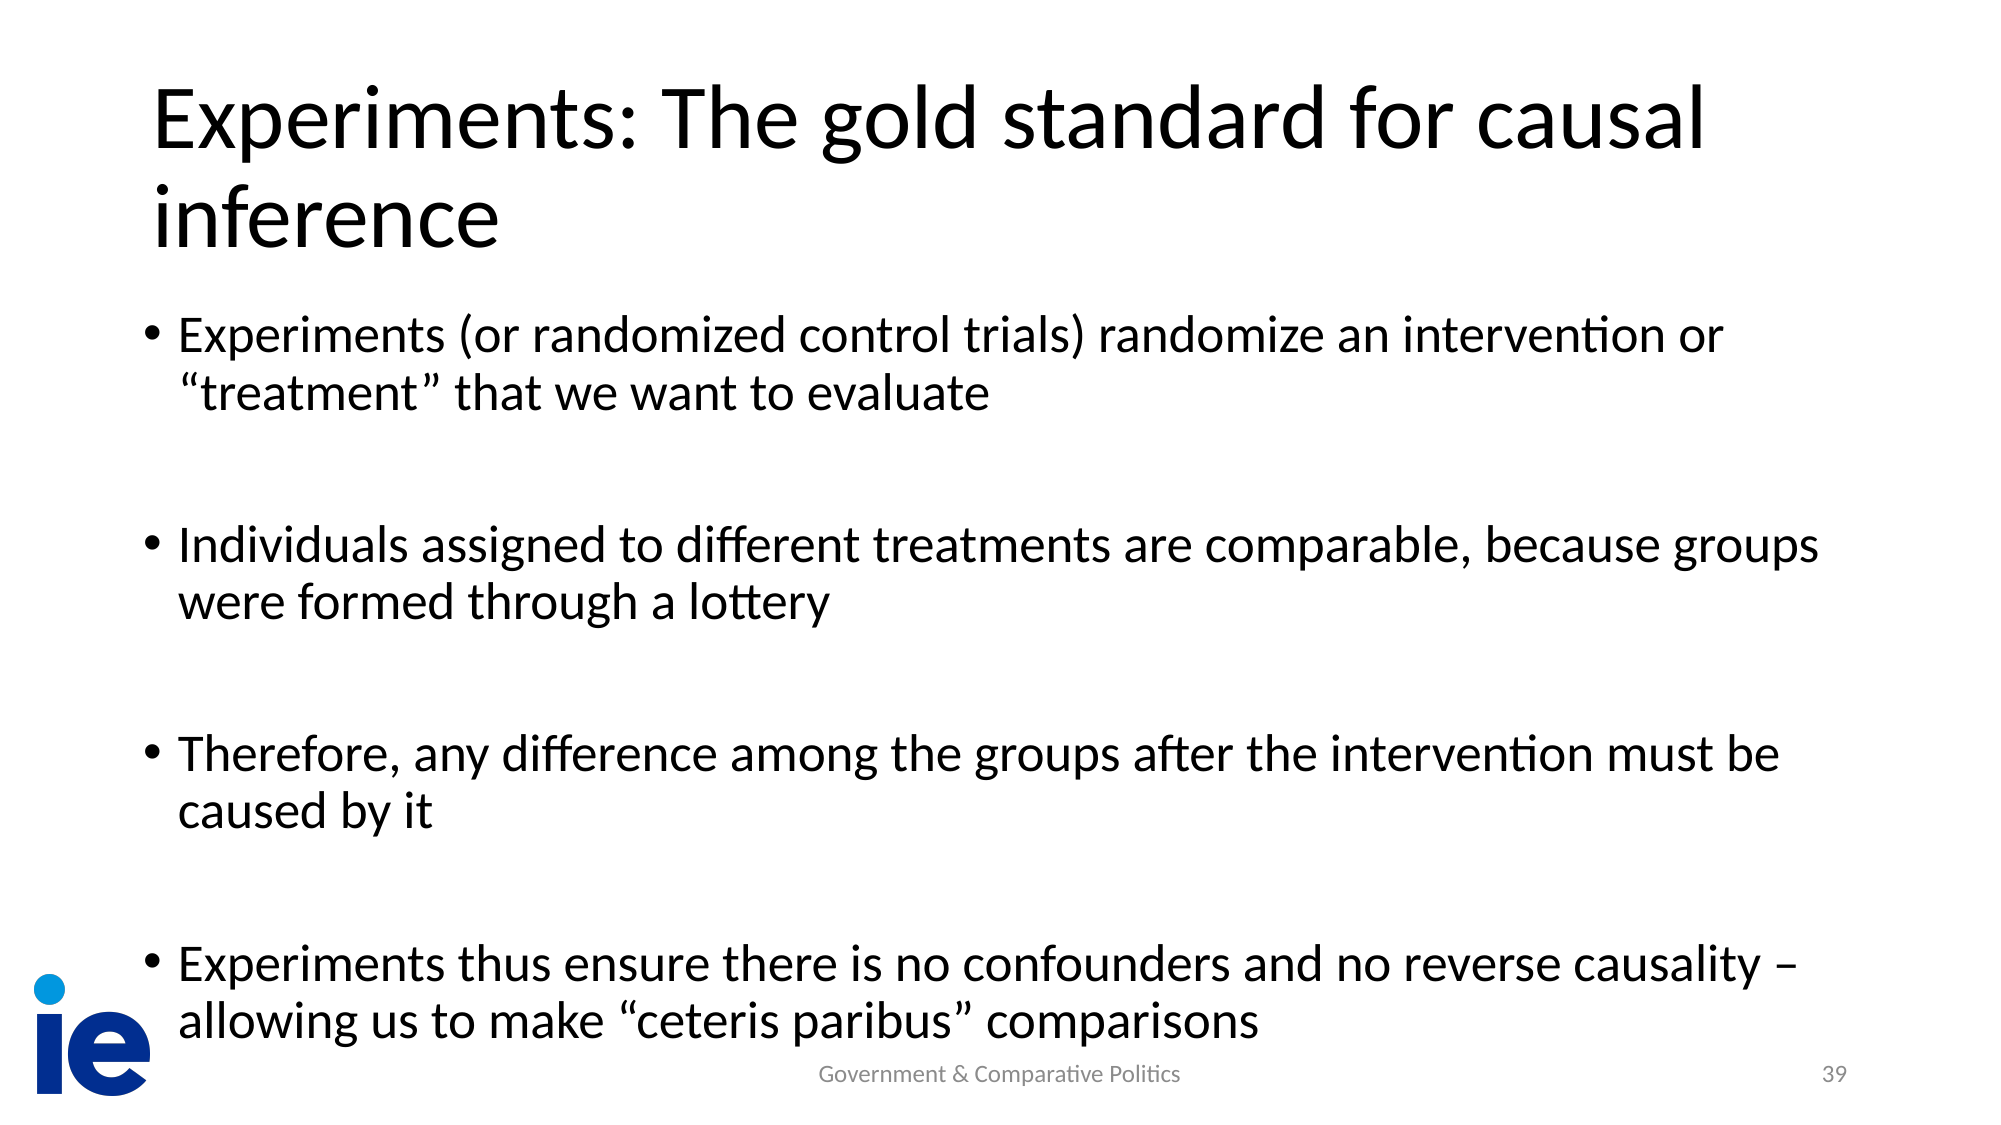

# Experiments: The gold standard for causal inference
Experiments (or randomized control trials) randomize an intervention or “treatment” that we want to evaluate

Individuals assigned to different treatments are comparable, because groups were formed through a lottery

Therefore, any difference among the groups after the intervention must be caused by it

Experiments thus ensure there is no confounders and no reverse causality – allowing us to make “ceteris paribus” comparisons

Government & Comparative Politics
39